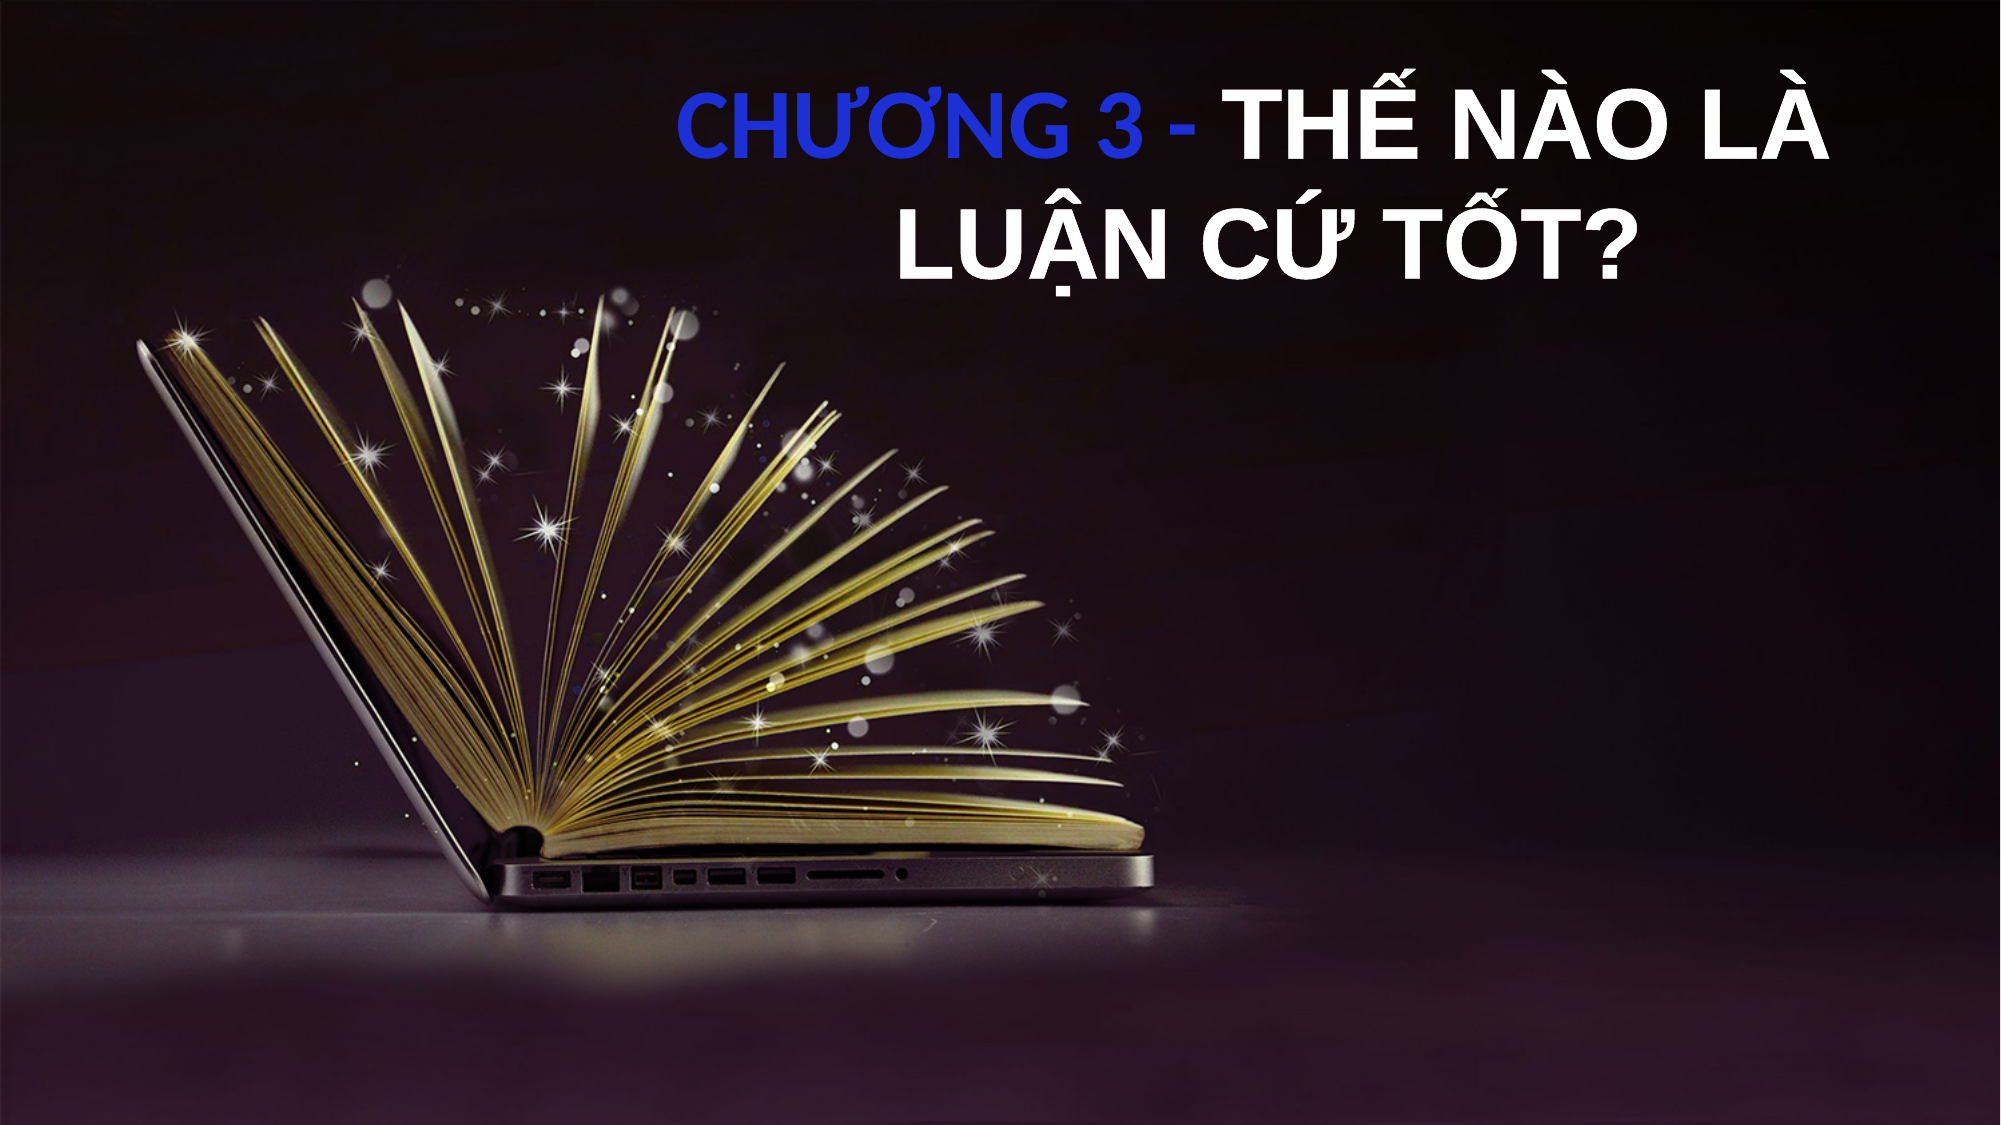

CHƯƠNG 3 - THẾ NÀO LÀ
LUẬN CỨ TỐT?